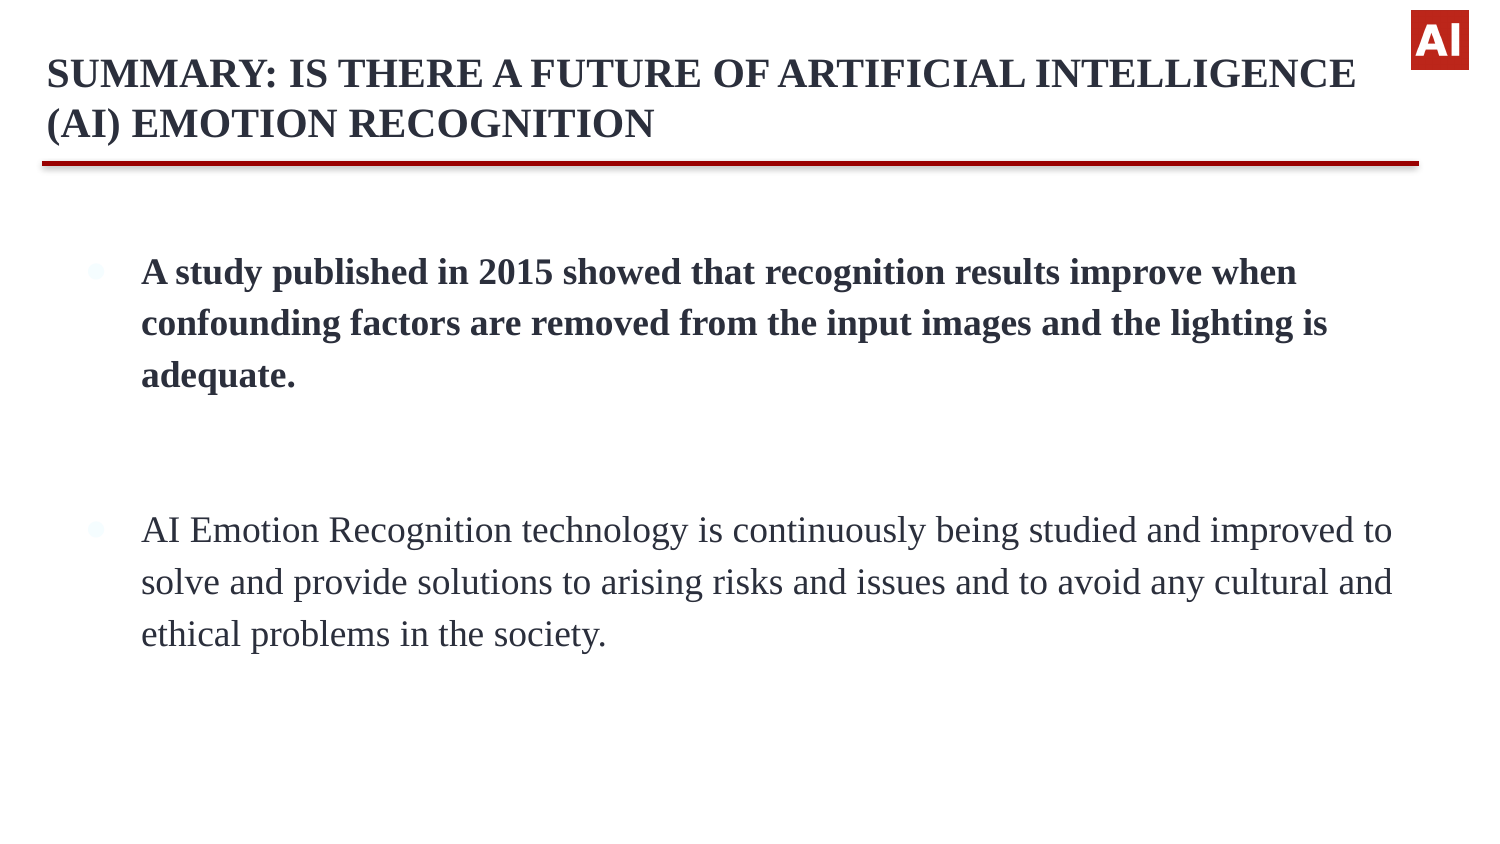

# SUMMARY: IS THERE A FUTURE OF ARTIFICIAL INTELLIGENCE (AI) EMOTION RECOGNITION
A study published in 2015 showed that recognition results improve when confounding factors are removed from the input images and the lighting is adequate.

AI Emotion Recognition technology is continuously being studied and improved to solve and provide solutions to arising risks and issues and to avoid any cultural and ethical problems in the society.